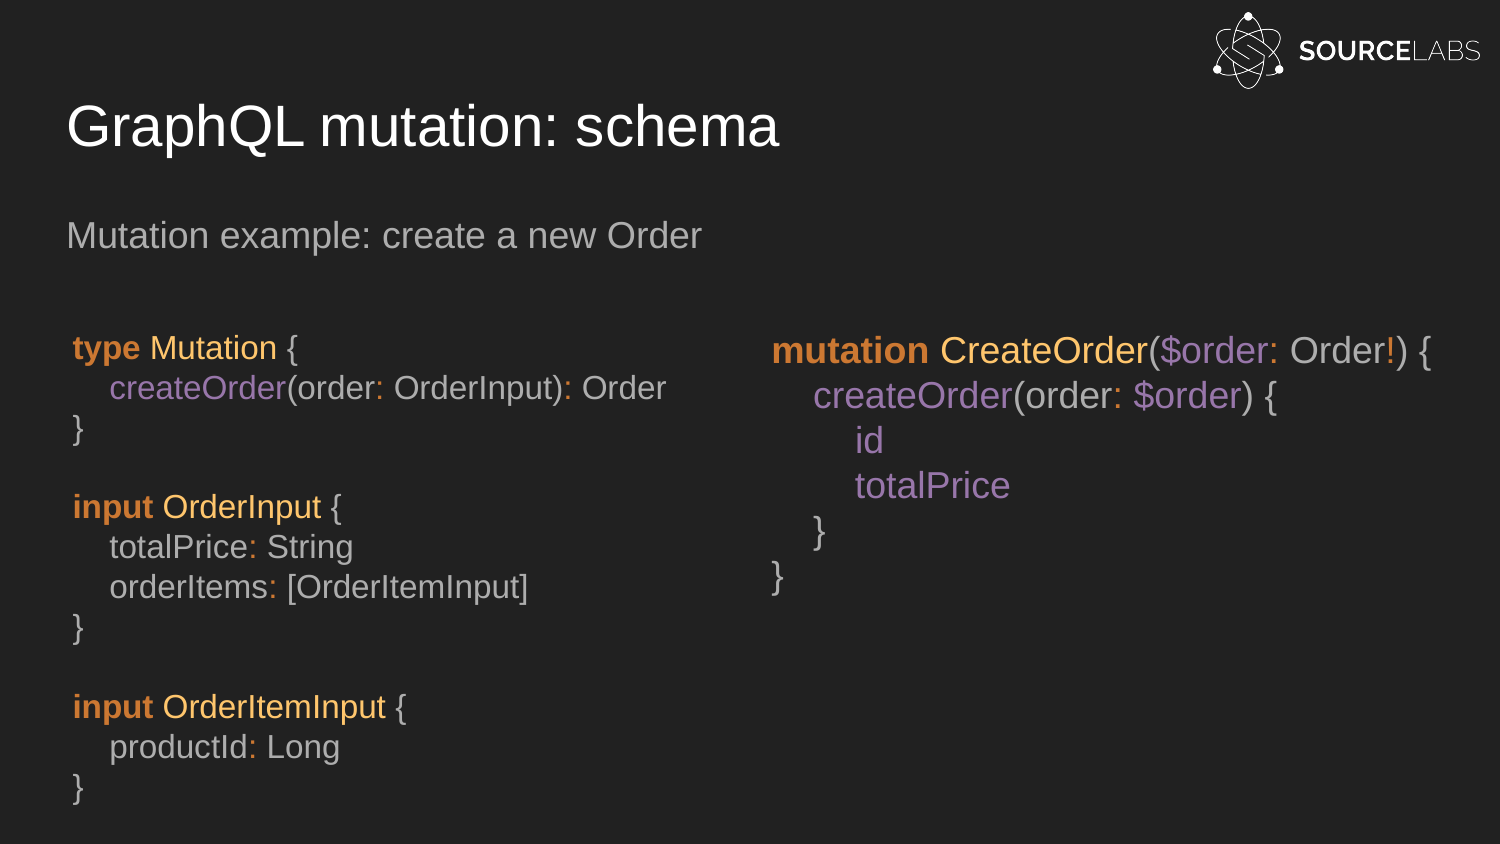

# GraphQL mutation: schema
Mutation example: create a new Order
type Mutation {
    createOrder(order: OrderInput): Order
}
input OrderInput {
    totalPrice: String
    orderItems: [OrderItemInput]
}
input OrderItemInput {
    productId: Long
}
mutation CreateOrder($order: Order!) {
    createOrder(order: $order) {
        id
        totalPrice
    }
}